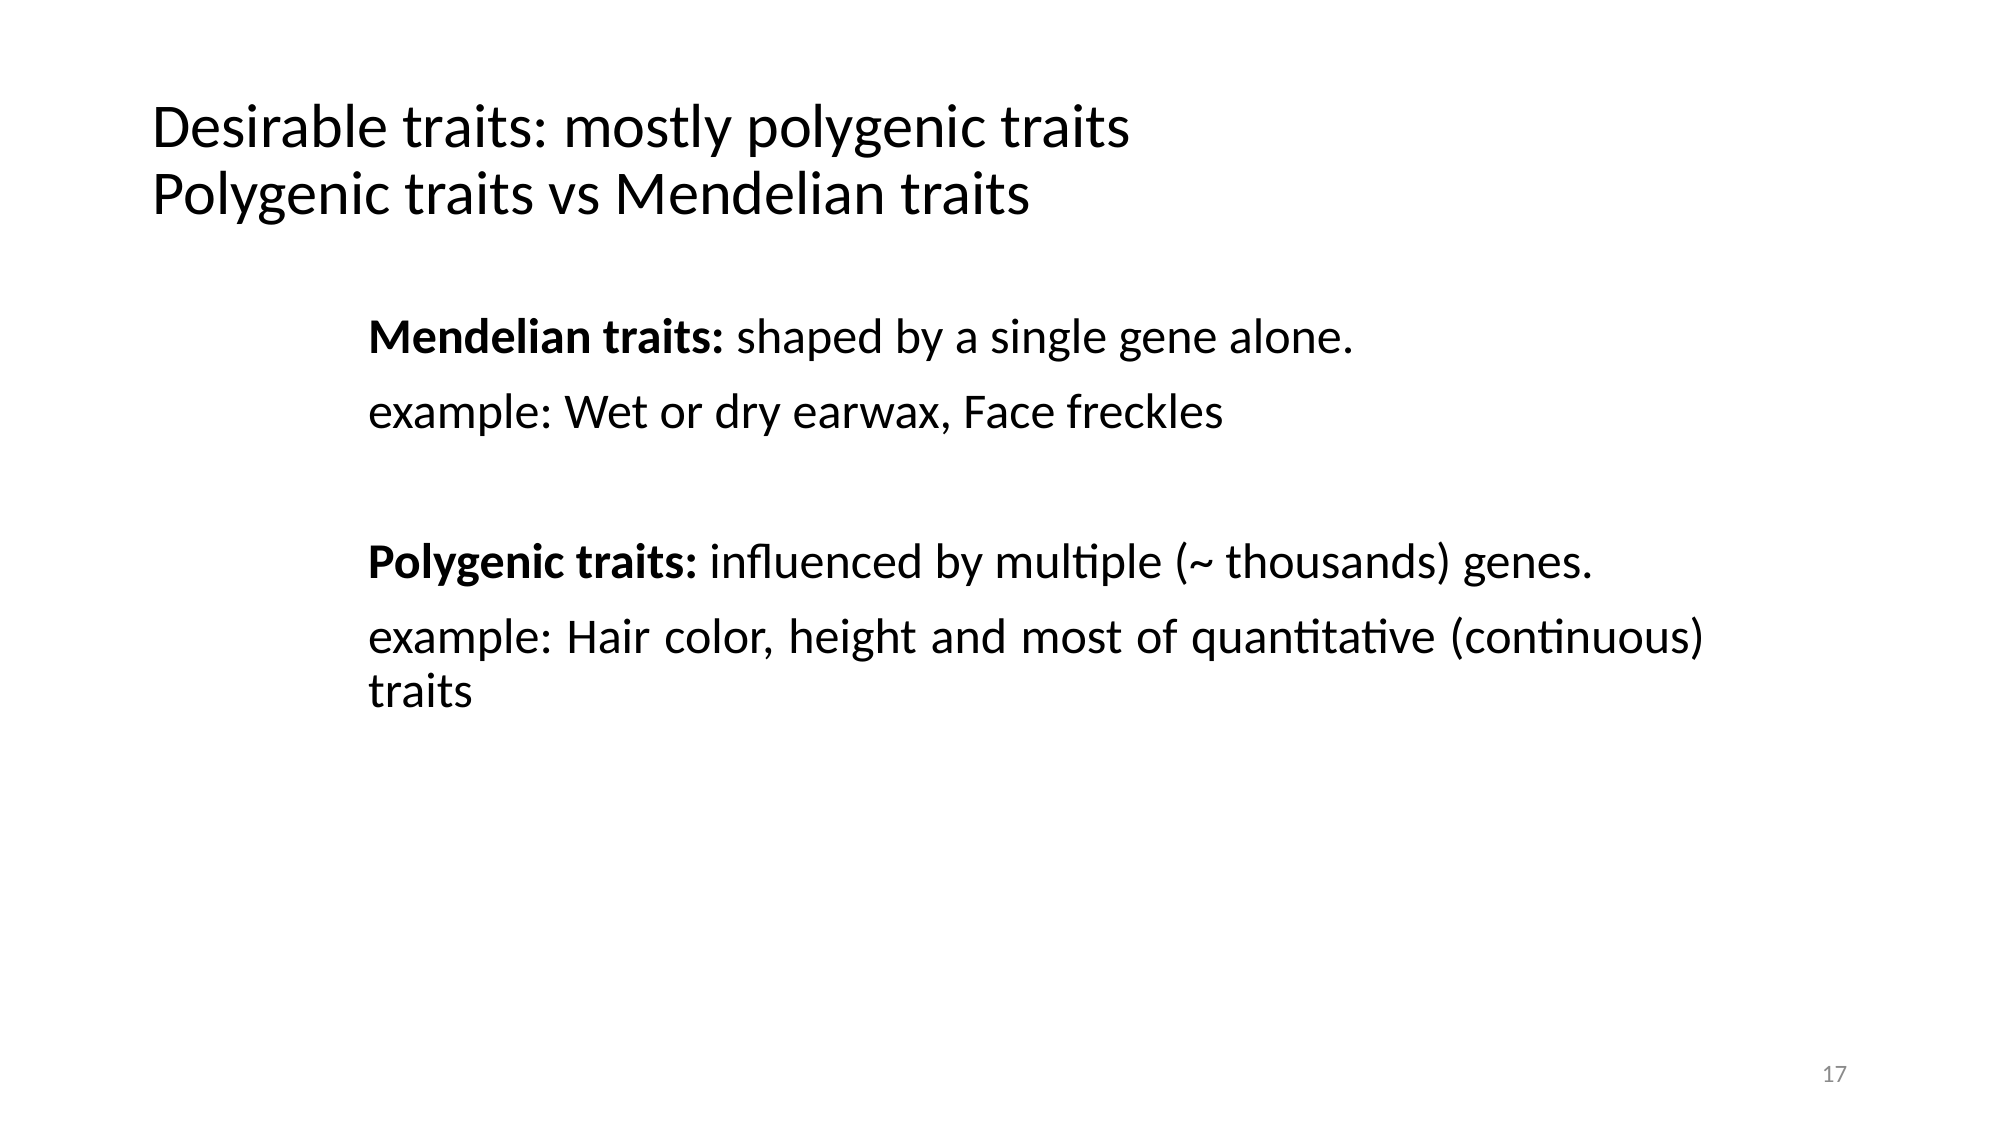

# Desirable traits: mostly polygenic traits Polygenic traits vs Mendelian traits
Mendelian traits: shaped by a single gene alone.
example: Wet or dry earwax, Face freckles

Polygenic traits: influenced by multiple (~ thousands) genes.
example: Hair color, height and most of quantitative (continuous) traits

17